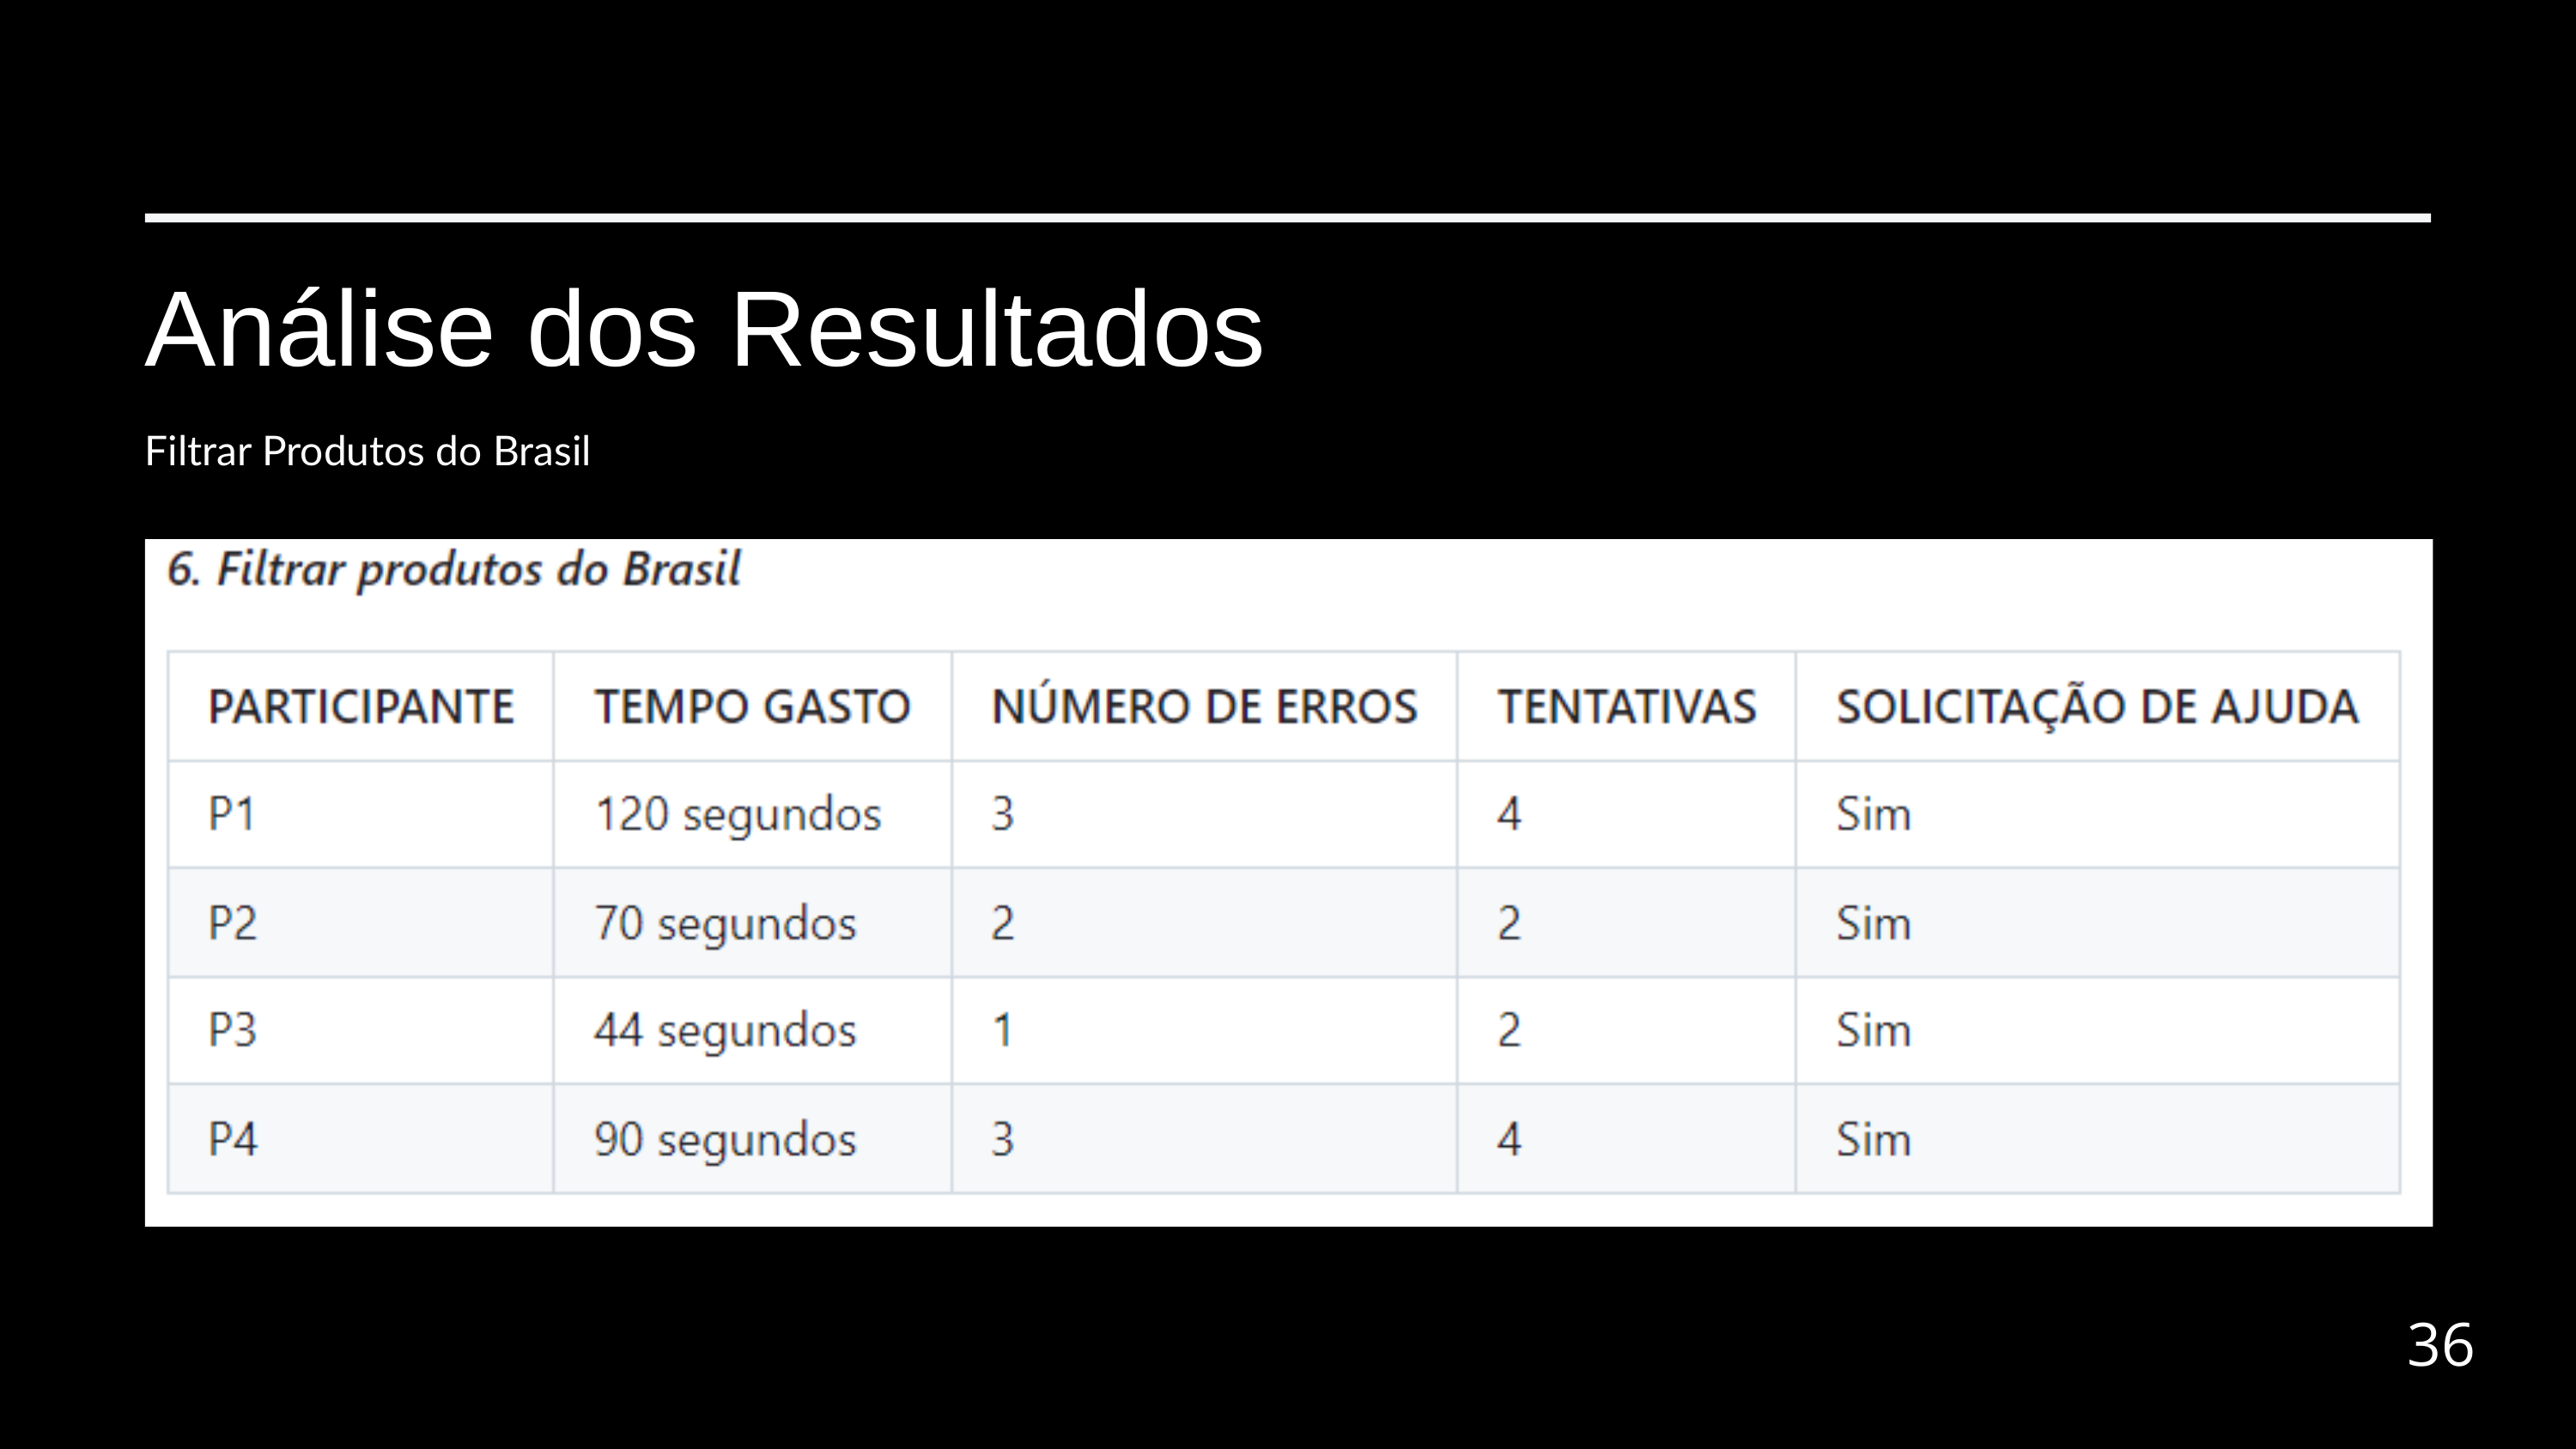

Análise dos Resultados
Filtrar Produtos do Brasil

36